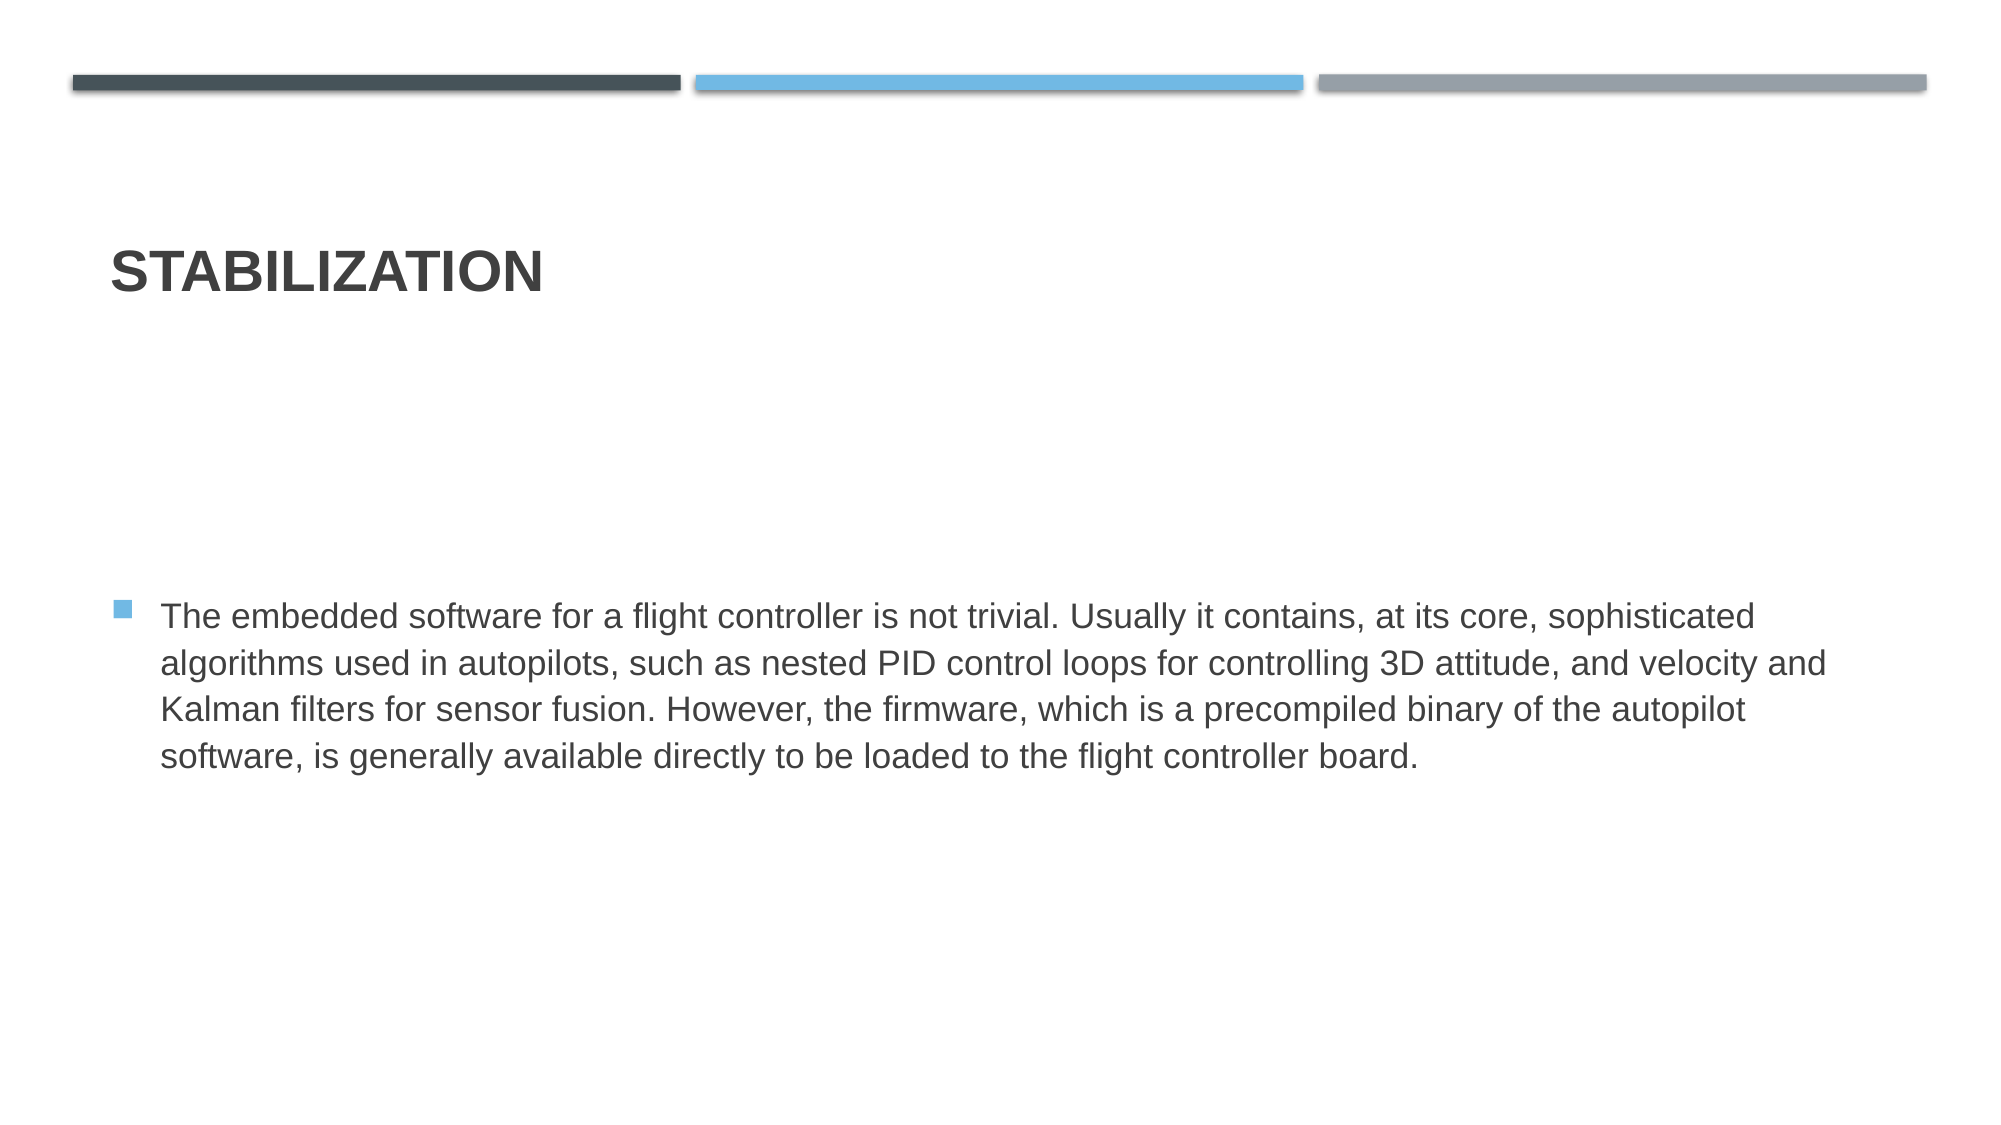

# STABILIZATION
The embedded software for a flight controller is not trivial. Usually it contains, at its core, sophisticated algorithms used in autopilots, such as nested PID control loops for controlling 3D attitude, and velocity and Kalman filters for sensor fusion. However, the firmware, which is a precompiled binary of the autopilot software, is generally available directly to be loaded to the flight controller board.